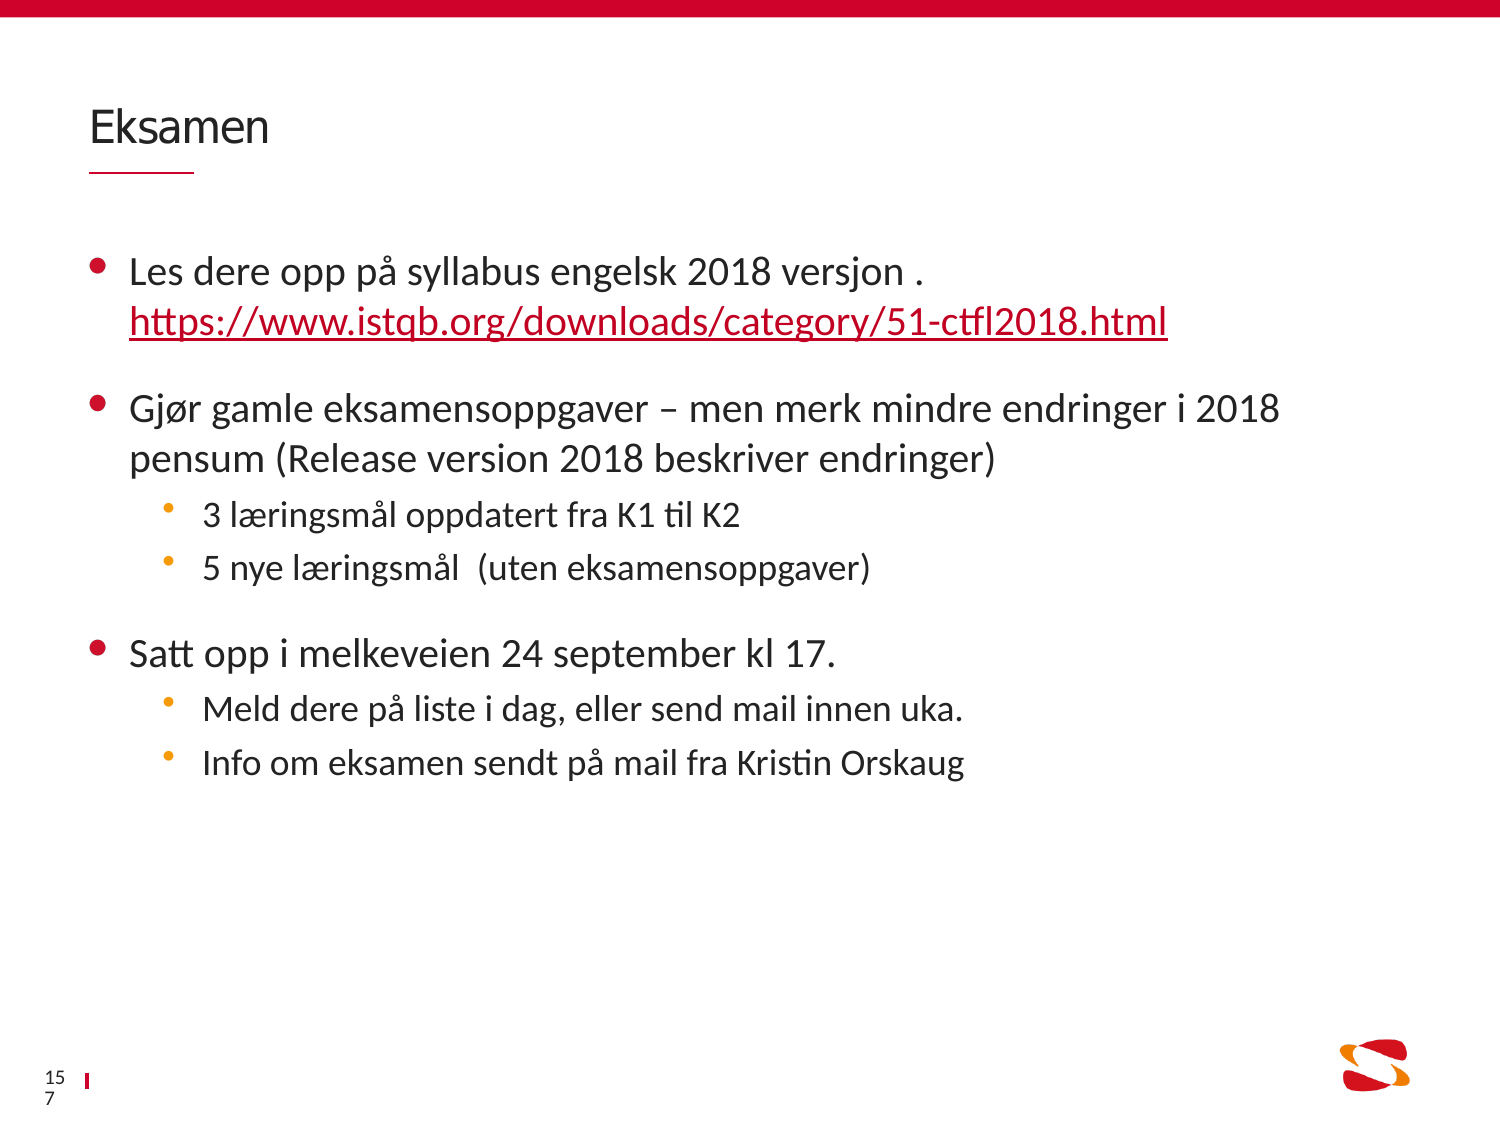

# Eksamen
Les dere opp på syllabus engelsk 2018 versjon . https://www.istqb.org/downloads/category/51-ctfl2018.html
Gjør gamle eksamensoppgaver – men merk mindre endringer i 2018 pensum (Release version 2018 beskriver endringer)
3 læringsmål oppdatert fra K1 til K2
5 nye læringsmål  (uten eksamensoppgaver)
Satt opp i melkeveien 24 september kl 17.
Meld dere på liste i dag, eller send mail innen uka.
Info om eksamen sendt på mail fra Kristin Orskaug
157